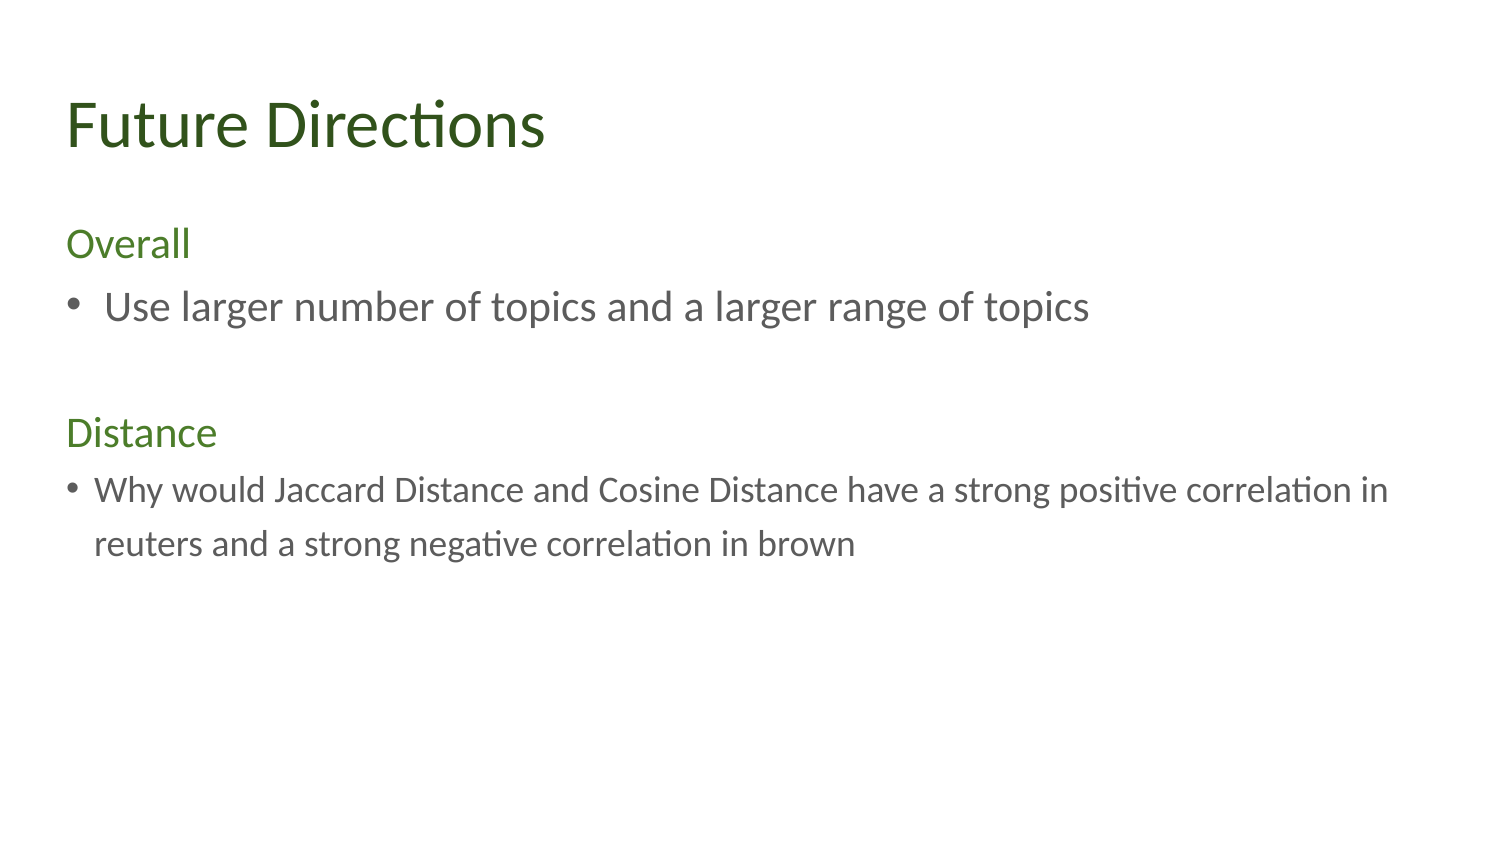

# Future Directions
Overall
 Use larger number of topics and a larger range of topics

Distance
Why would Jaccard Distance and Cosine Distance have a strong positive correlation in reuters and a strong negative correlation in brown